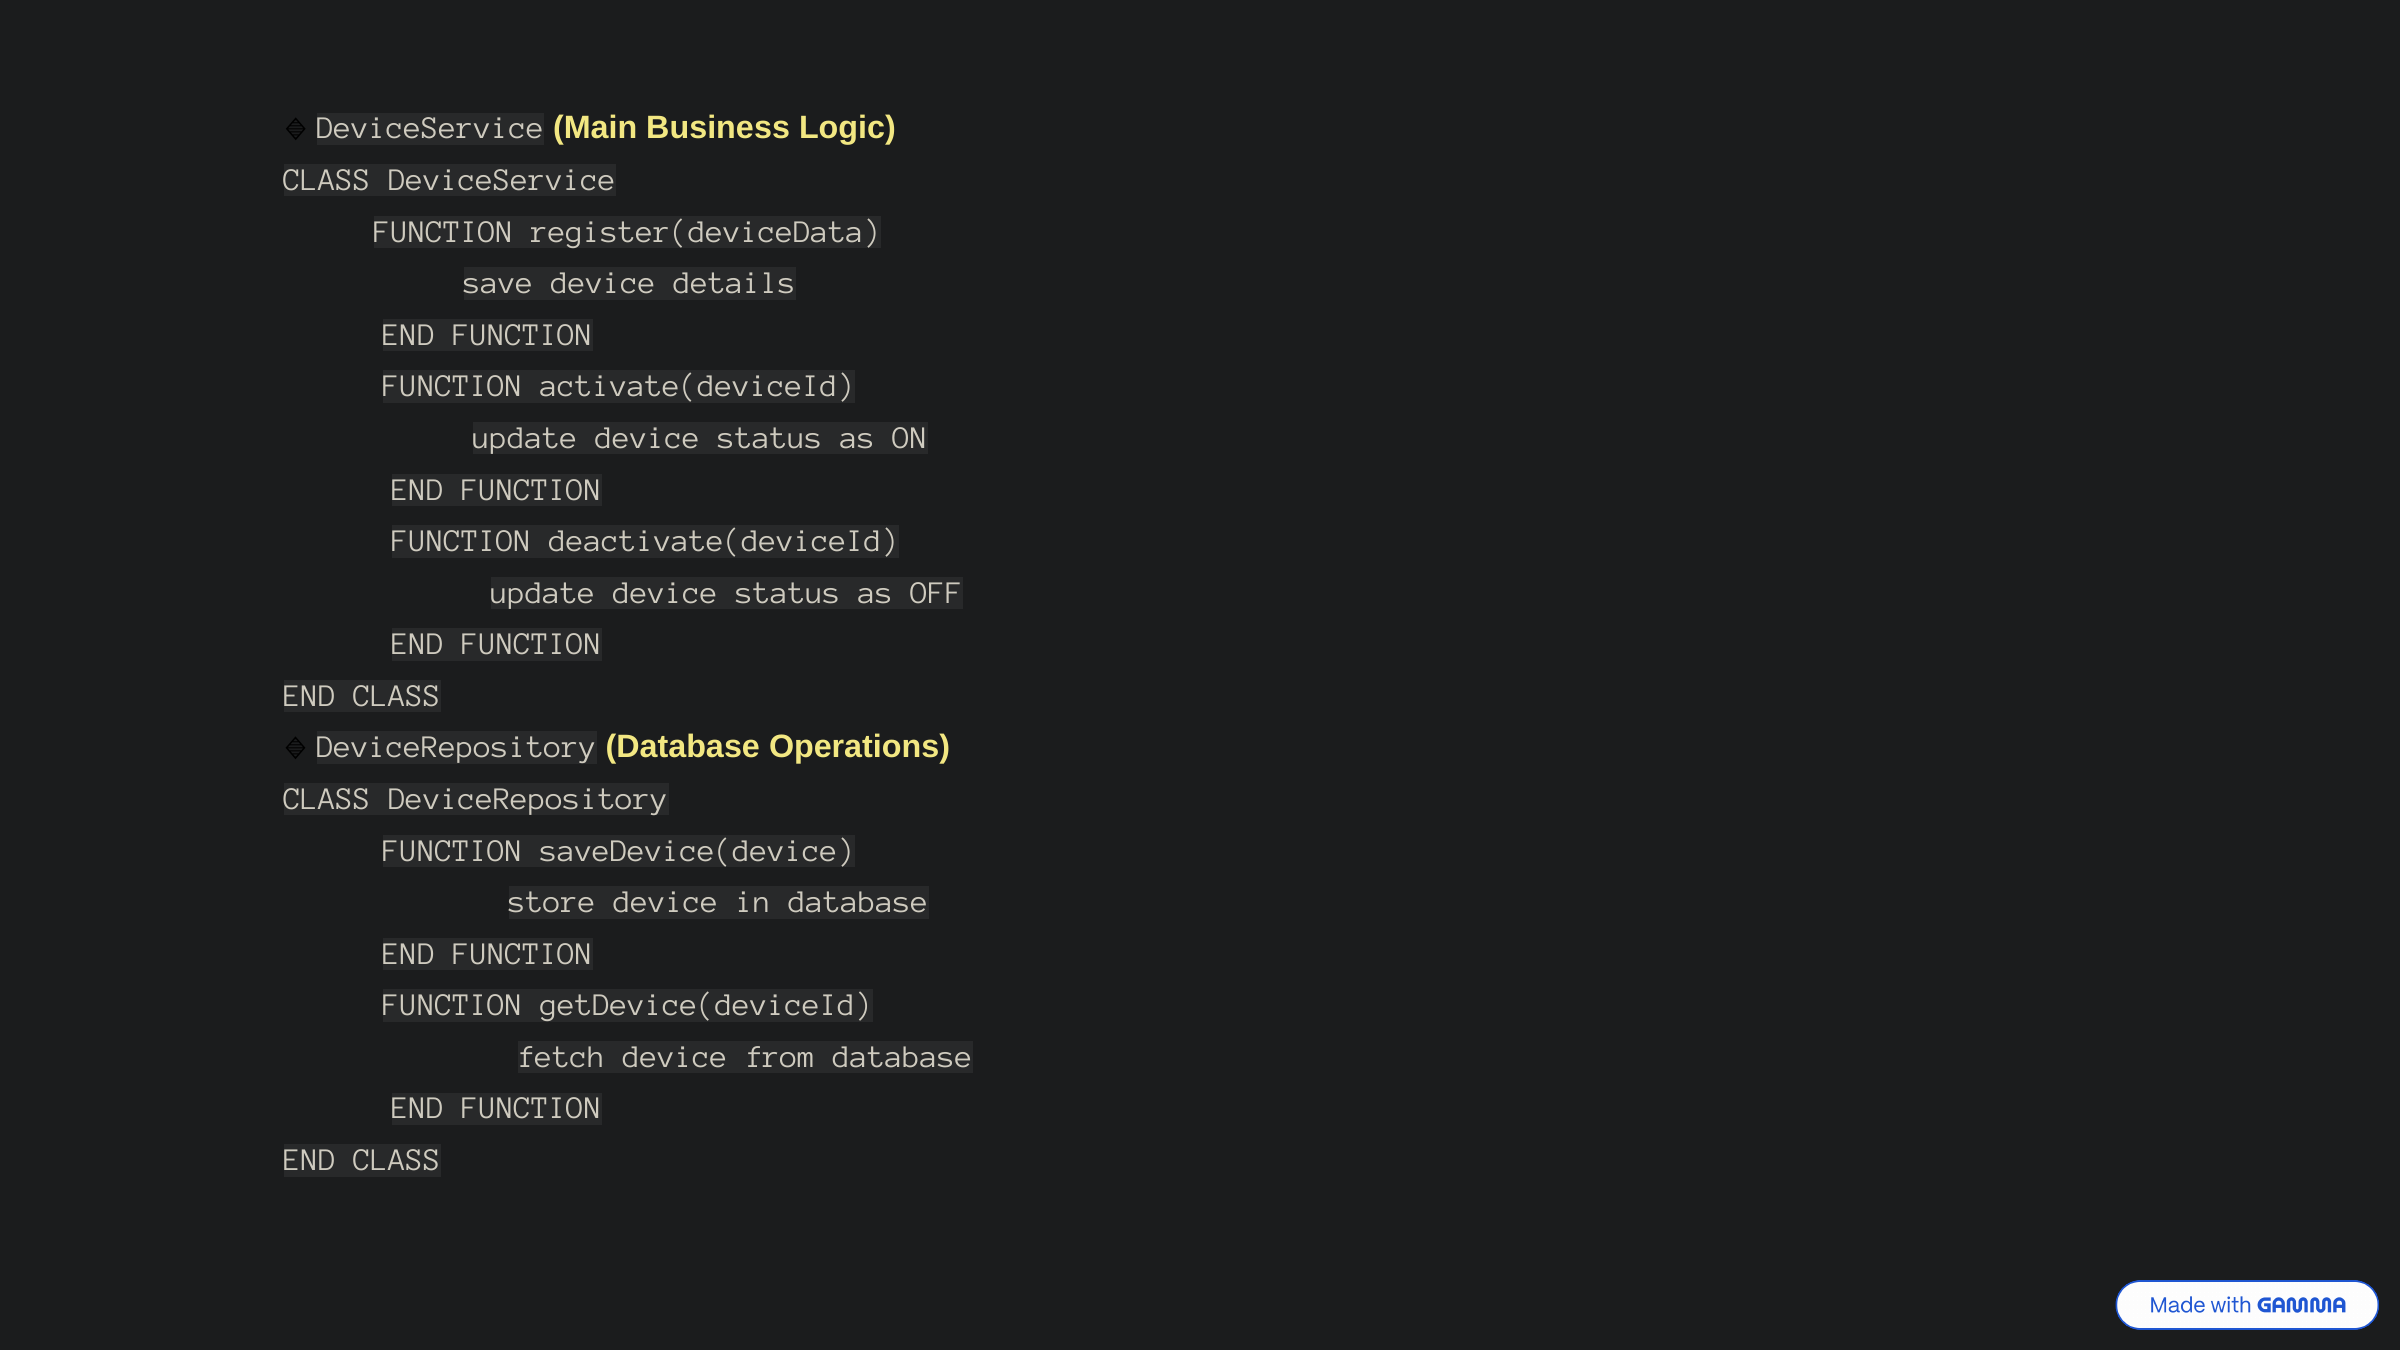

🔹 DeviceService (Main Business Logic)
CLASS DeviceService
          FUNCTION register(deviceData)
                    save device details
           END FUNCTION
           FUNCTION activate(deviceId)
                     update device status as ON
            END FUNCTION
            FUNCTION deactivate(deviceId)
                       update device status as OFF
            END FUNCTION
END CLASS
🔹 DeviceRepository (Database Operations)
CLASS DeviceRepository
           FUNCTION saveDevice(device)
                         store device in database
           END FUNCTION
           FUNCTION getDevice(deviceId)
                          fetch device from database
            END FUNCTION
END CLASS